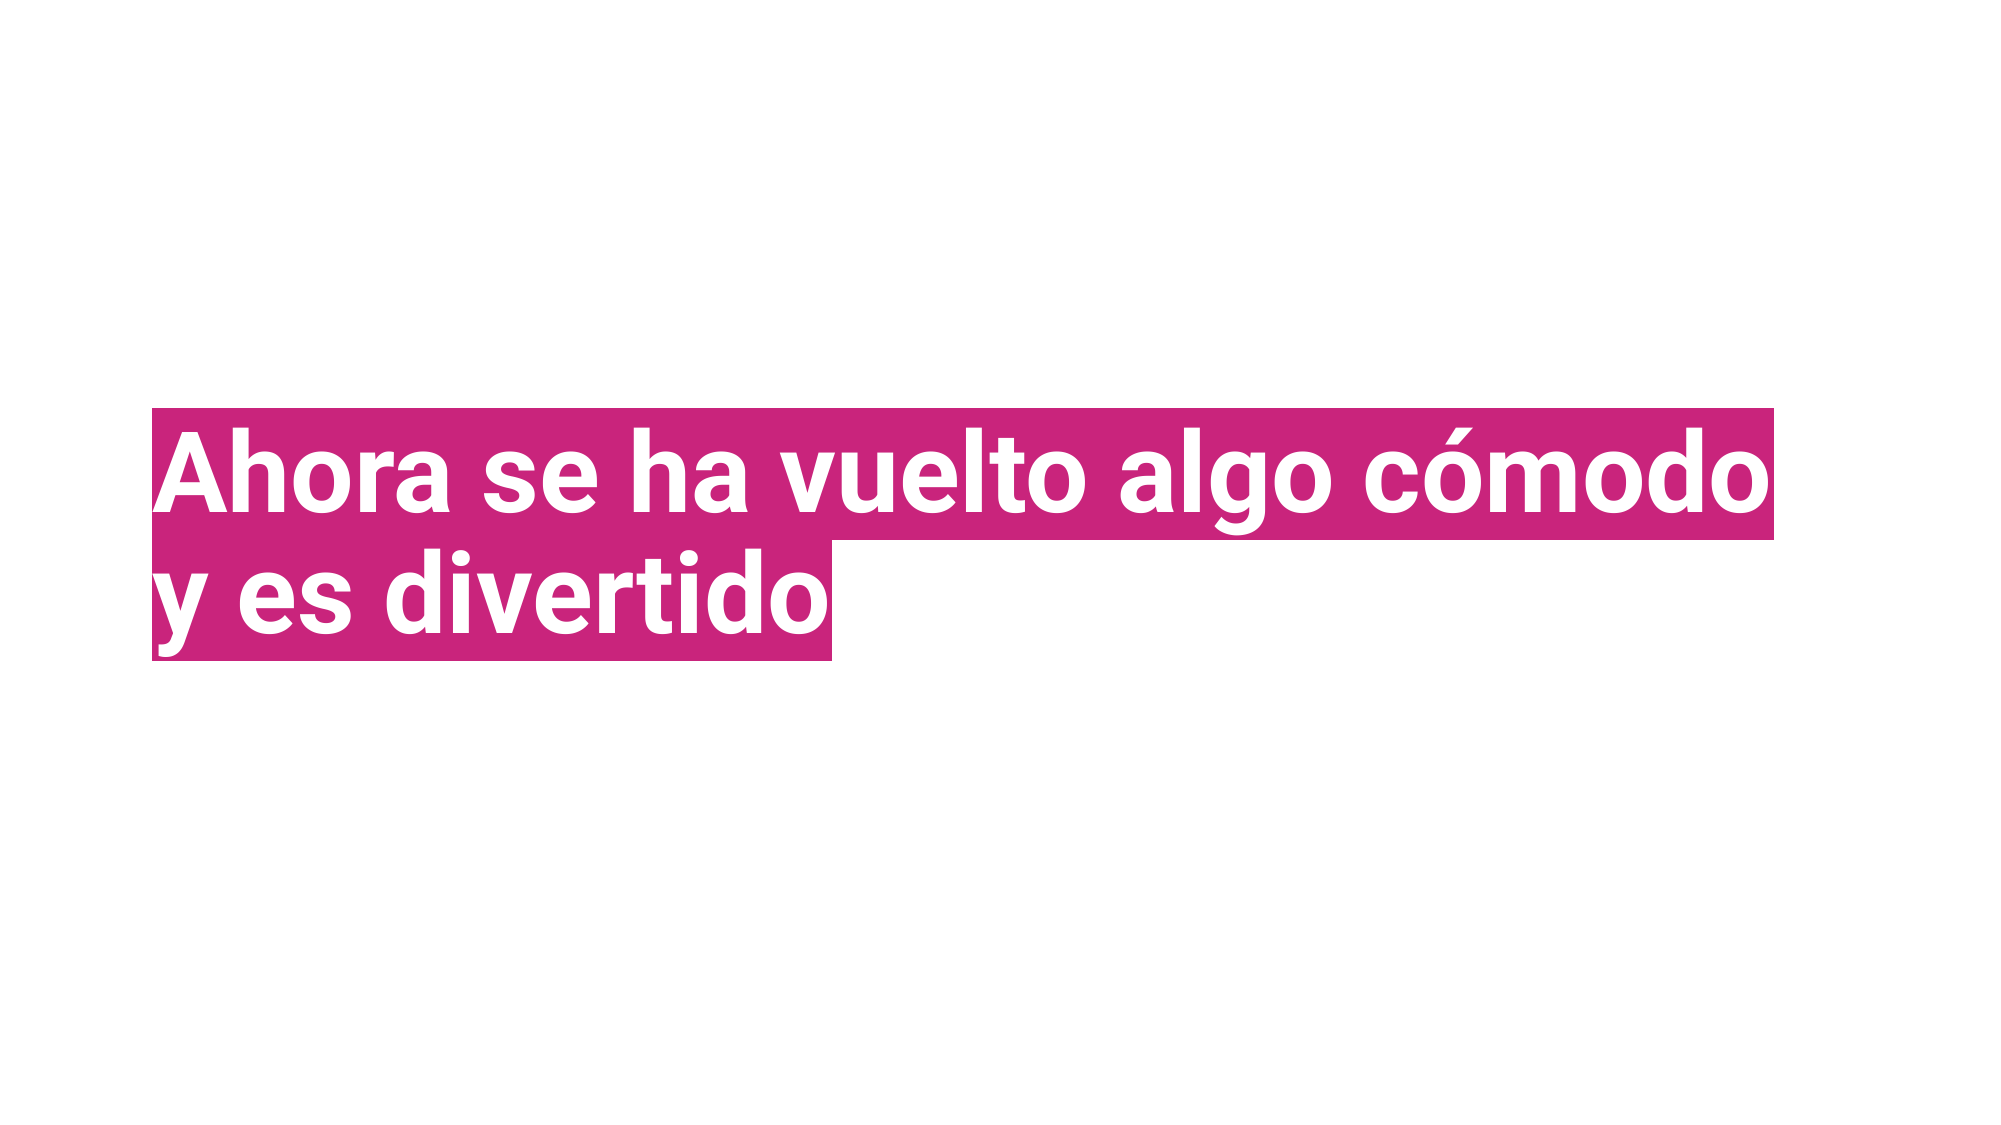

Ahora se ha vuelto algo cómodo y es divertido